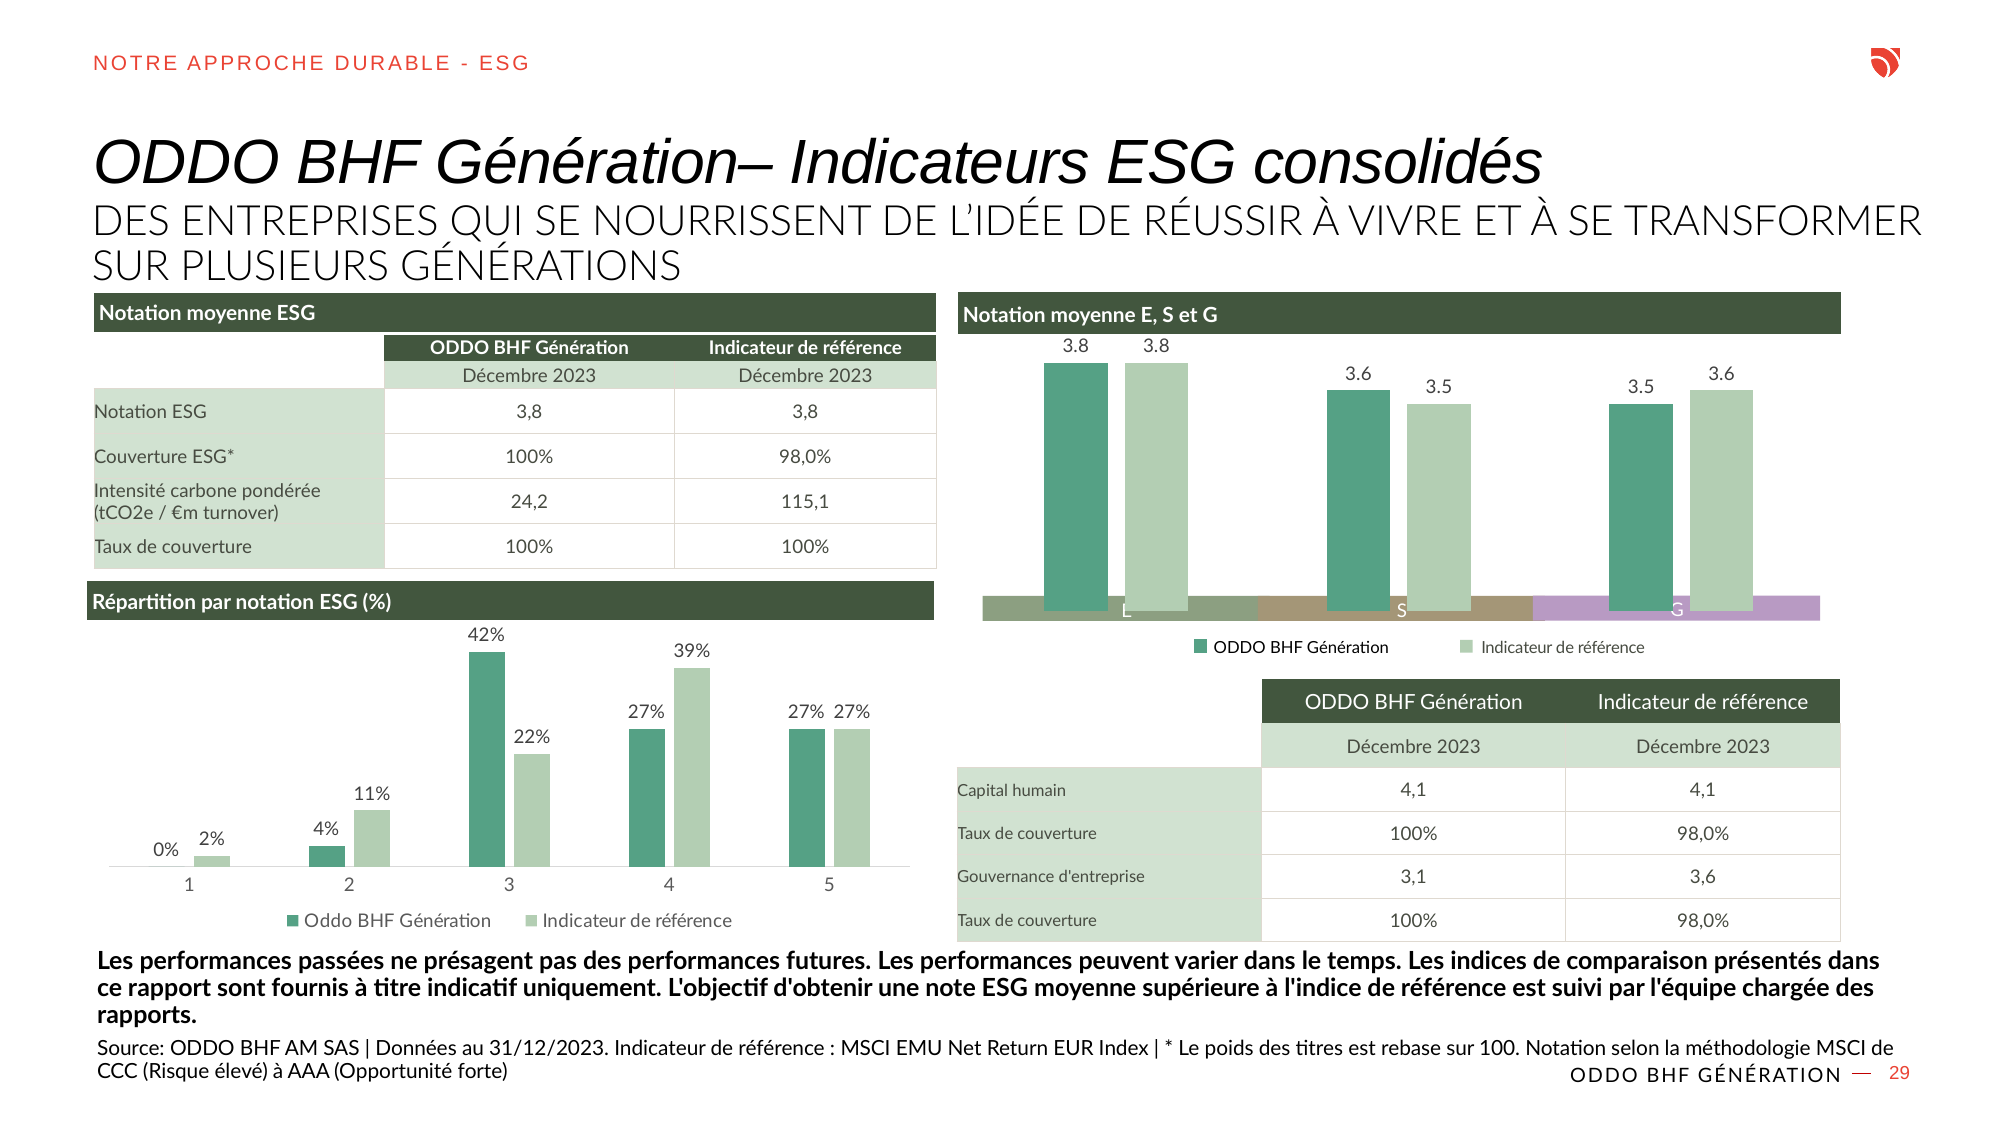

# Notre approche durable - ESG
ODDO BHF Génération– Indicateurs ESG consolidés
Des entreprises qui se nourrissent de l’idée de réussir à vivre et à se transformer sur plusieurs générations
| Notation moyenne ESG |  |  |
| --- | --- | --- |
|  | ODDO BHF Génération | Indicateur de référence |
|  | Décembre 2023 | Décembre 2023 |
| Notation ESG | 3,8 | 3,8 |
| Couverture ESG\* | 100% | 98,0% |
| Intensité carbone pondérée (tCO2e / €m turnover) | 24,2 | 115,1 |
| Taux de couverture | 100% | 100% |
| Notation moyenne E, S et G |
| --- |

### Chart

| Category | Oddo BHF Génération | Indicateur de référence |
|---|---|---|
| E | 3.8 | 3.8 |
| S | 3.6 | 3.5 |
| G | 3.5 | 3.6 |
| Répartition par notation ESG (%) |
| --- |
E
G
E
S

### Chart

| Category | Oddo BHF Génération | Indicateur de référence |
|---|---|---|
| 1 | 0.0 | 0.02 |
| 2 | 0.04 | 0.11 |
| 3 | 0.42 | 0.22 |
| 4 | 0.27 | 0.39 |
| 5 | 0.27 | 0.27 |
ODDO BHF Génération

Indicateur de référence

|  | ODDO BHF Génération | Indicateur de référence |
| --- | --- | --- |
|  | Décembre 2023 | Décembre 2023 |
| Capital humain | 4,1 | 4,1 |
| Taux de couverture | 100% | 98,0% |
| Gouvernance d'entreprise | 3,1 | 3,6 |
| Taux de couverture | 100% | 98,0% |
Les performances passées ne présagent pas des performances futures. Les performances peuvent varier dans le temps. Les indices de comparaison présentés dans ce rapport sont fournis à titre indicatif uniquement. L'objectif d'obtenir une note ESG moyenne supérieure à l'indice de référence est suivi par l'équipe chargée des rapports.
Source: ODDO BHF AM SAS | Données au 31/12/2023. Indicateur de référence : MSCI EMU Net Return EUR Index | * Le poids des titres est rebase sur 100. Notation selon la méthodologie MSCI de CCC (Risque élevé) à AAA (Opportunité forte)
29
ODDO BHF Génération